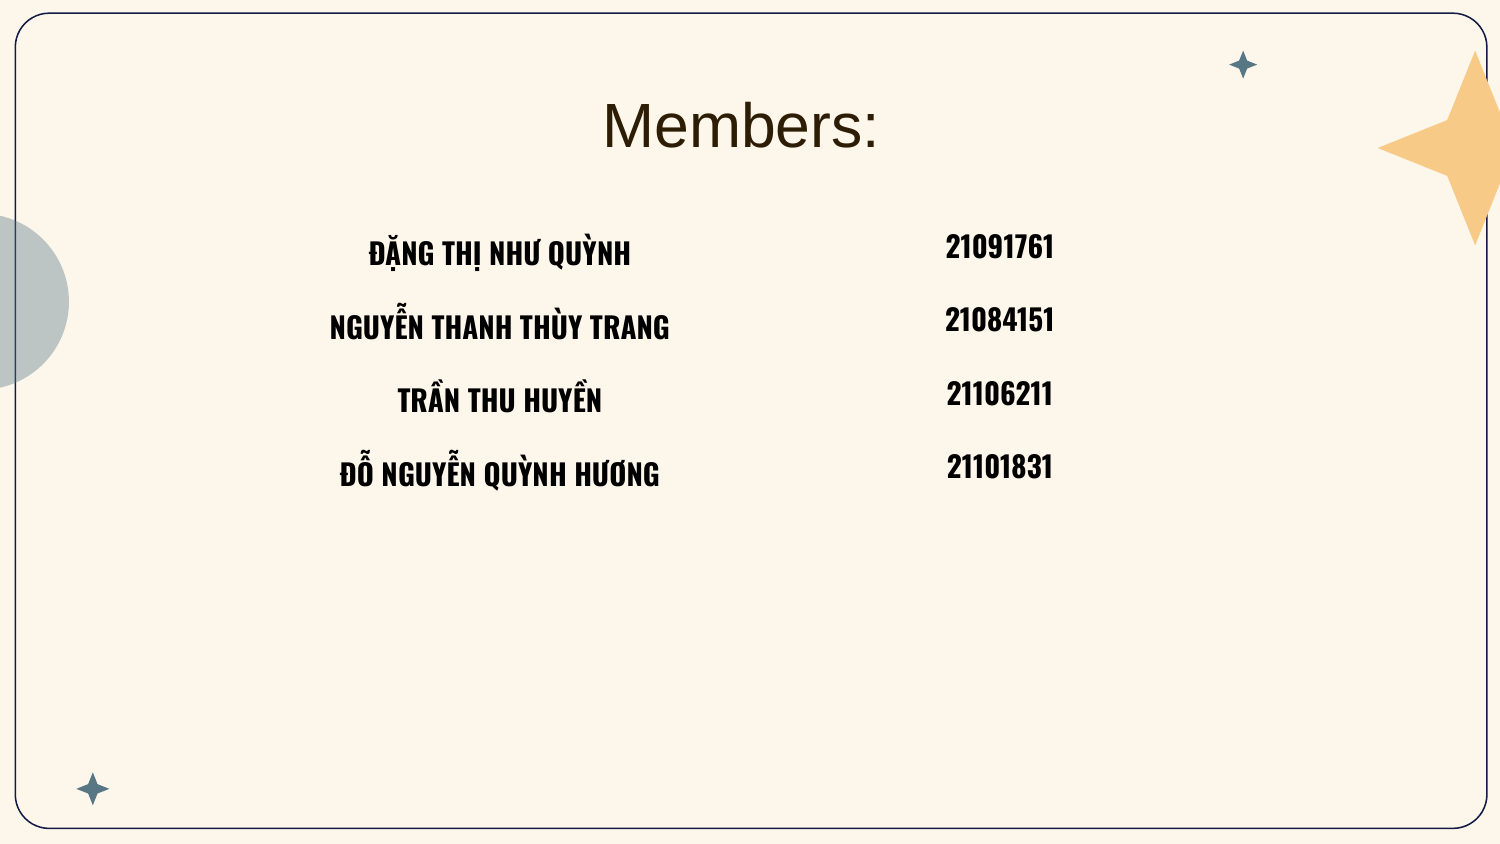

# Members::
| ĐẶNG THỊ NHƯ QUỲNH | 21091761 |
| --- | --- |
| NGUYỄN THANH THÙY TRANG | 21084151 |
| TRẦN THU HUYỀN | 21106211 |
| ĐỖ NGUYỄN QUỲNH HƯƠNG | 21101831 |